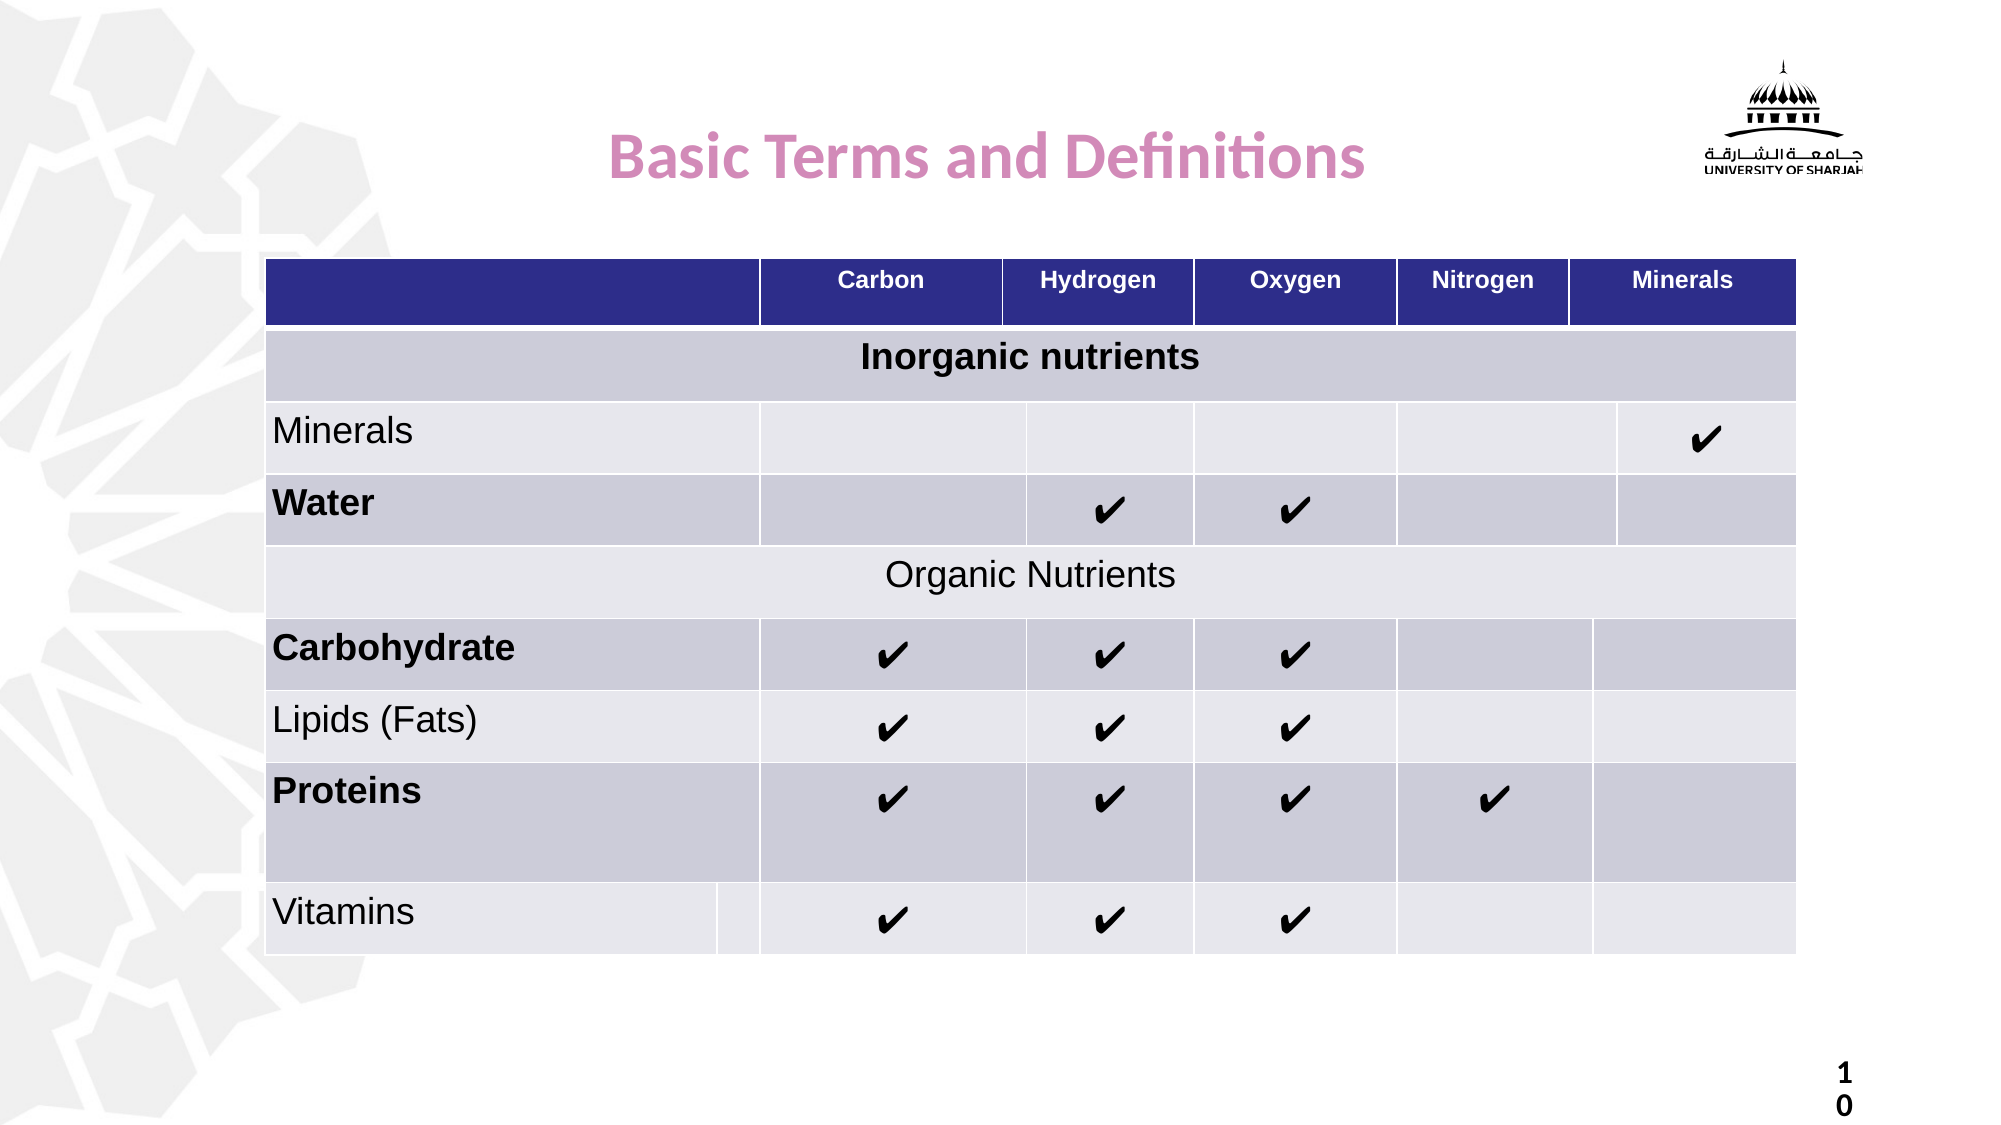

# Basic Terms and Definitions
|  |  | Carbon | Hydrogen |  | Oxygen | Nitrogen | Minerals |  |  |
| --- | --- | --- | --- | --- | --- | --- | --- | --- | --- |
| Inorganic nutrients |  |  |  |  |  |  |  |  |  |
| Minerals |  |  |  |  |  |  |  |  | ✔ |
| Water |  |  |  | ✔ | ✔ |  |  |  |  |
| Organic Nutrients |  |  |  |  |  |  |  |  |  |
| Carbohydrate |  | ✔ |  | ✔ | ✔ |  |  |  |  |
| Lipids (Fats) |  | ✔ |  | ✔ | ✔ |  |  |  |  |
| Proteins |  | ✔ |  | ✔ | ✔ | ✔ |  |  |  |
| Vitamins |  | ✔ |  | ✔ | ✔ |  |  |  |  |
10